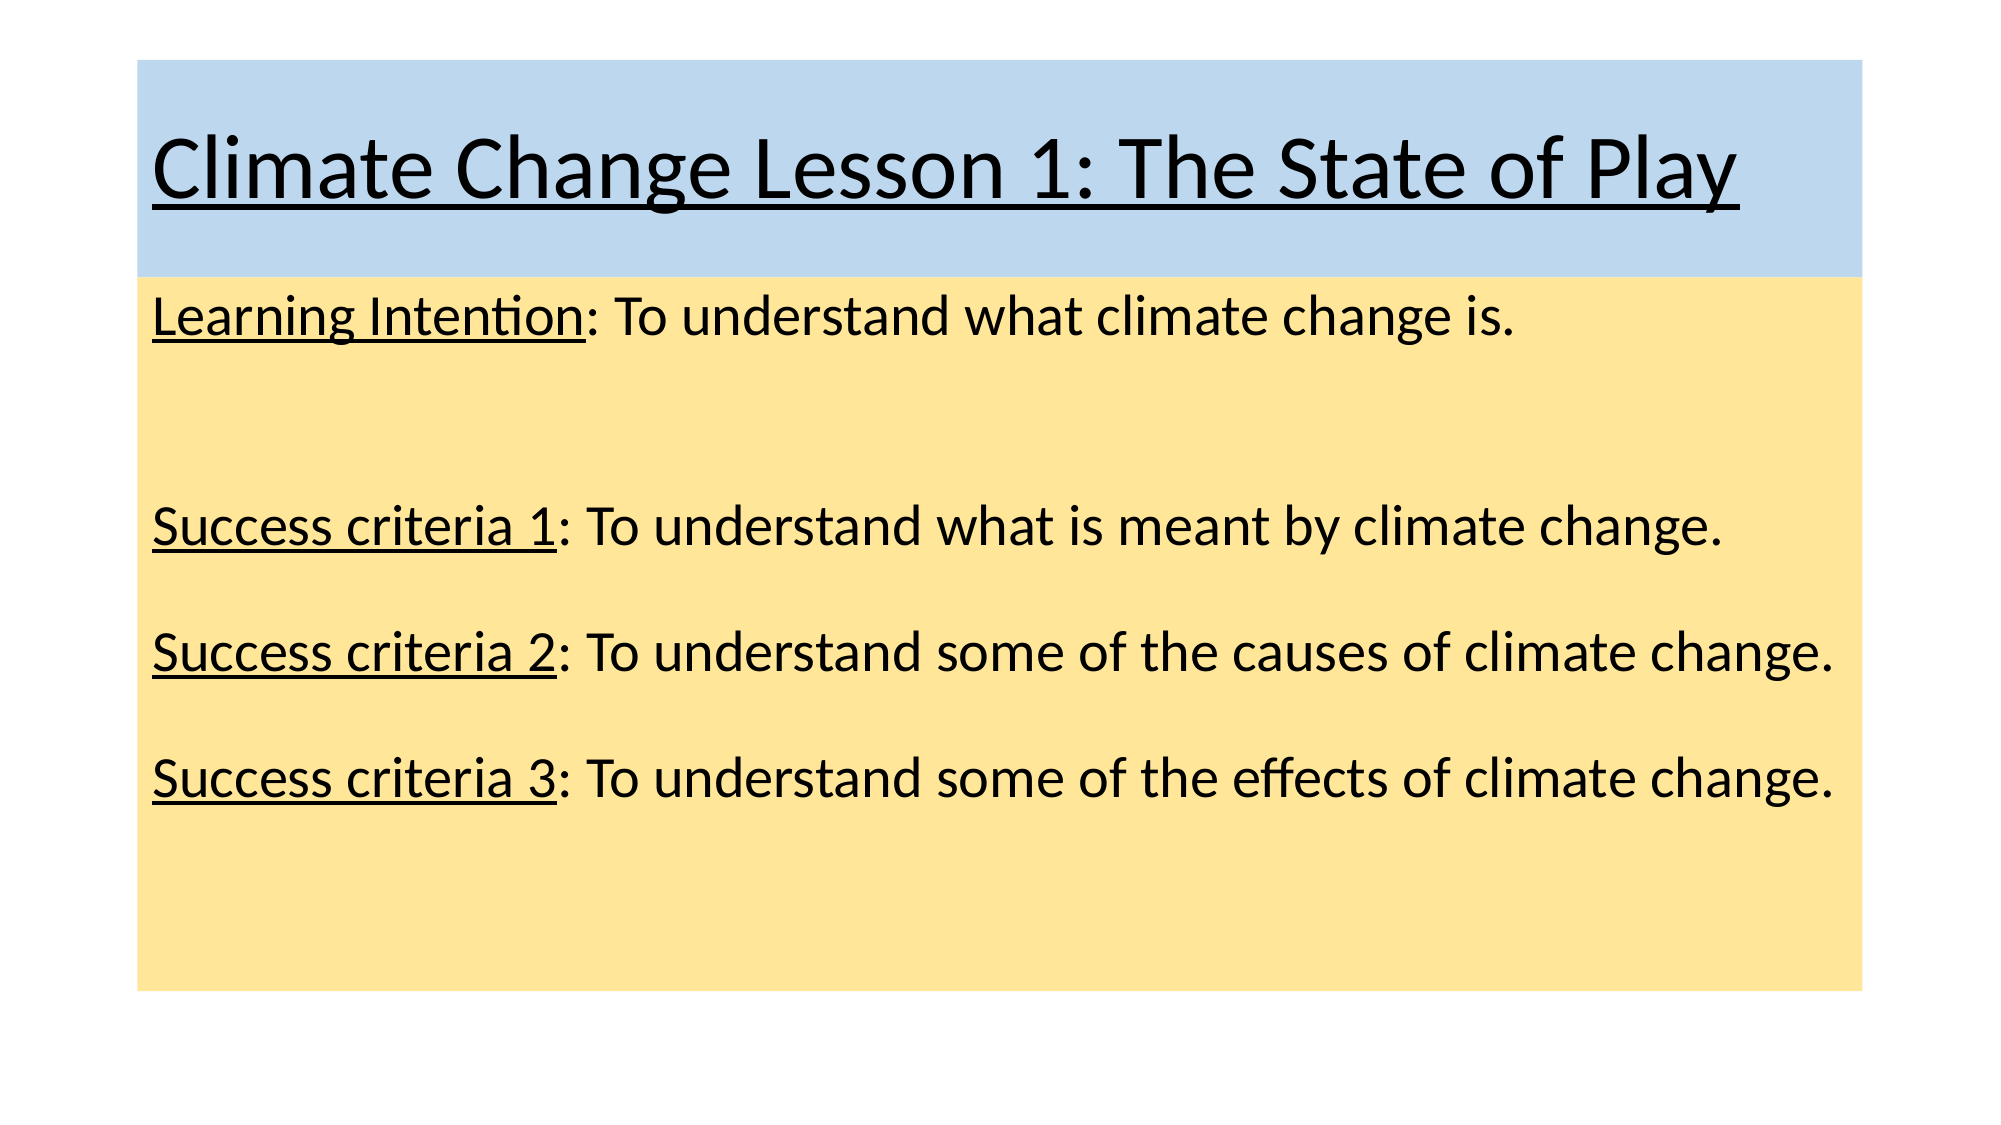

# Climate Change Lesson 1: The State of Play
Learning Intention: To understand what climate change is.

Success criteria 1: To understand what is meant by climate change.
Success criteria 2: To understand some of the causes of climate change.
Success criteria 3: To understand some of the effects of climate change.